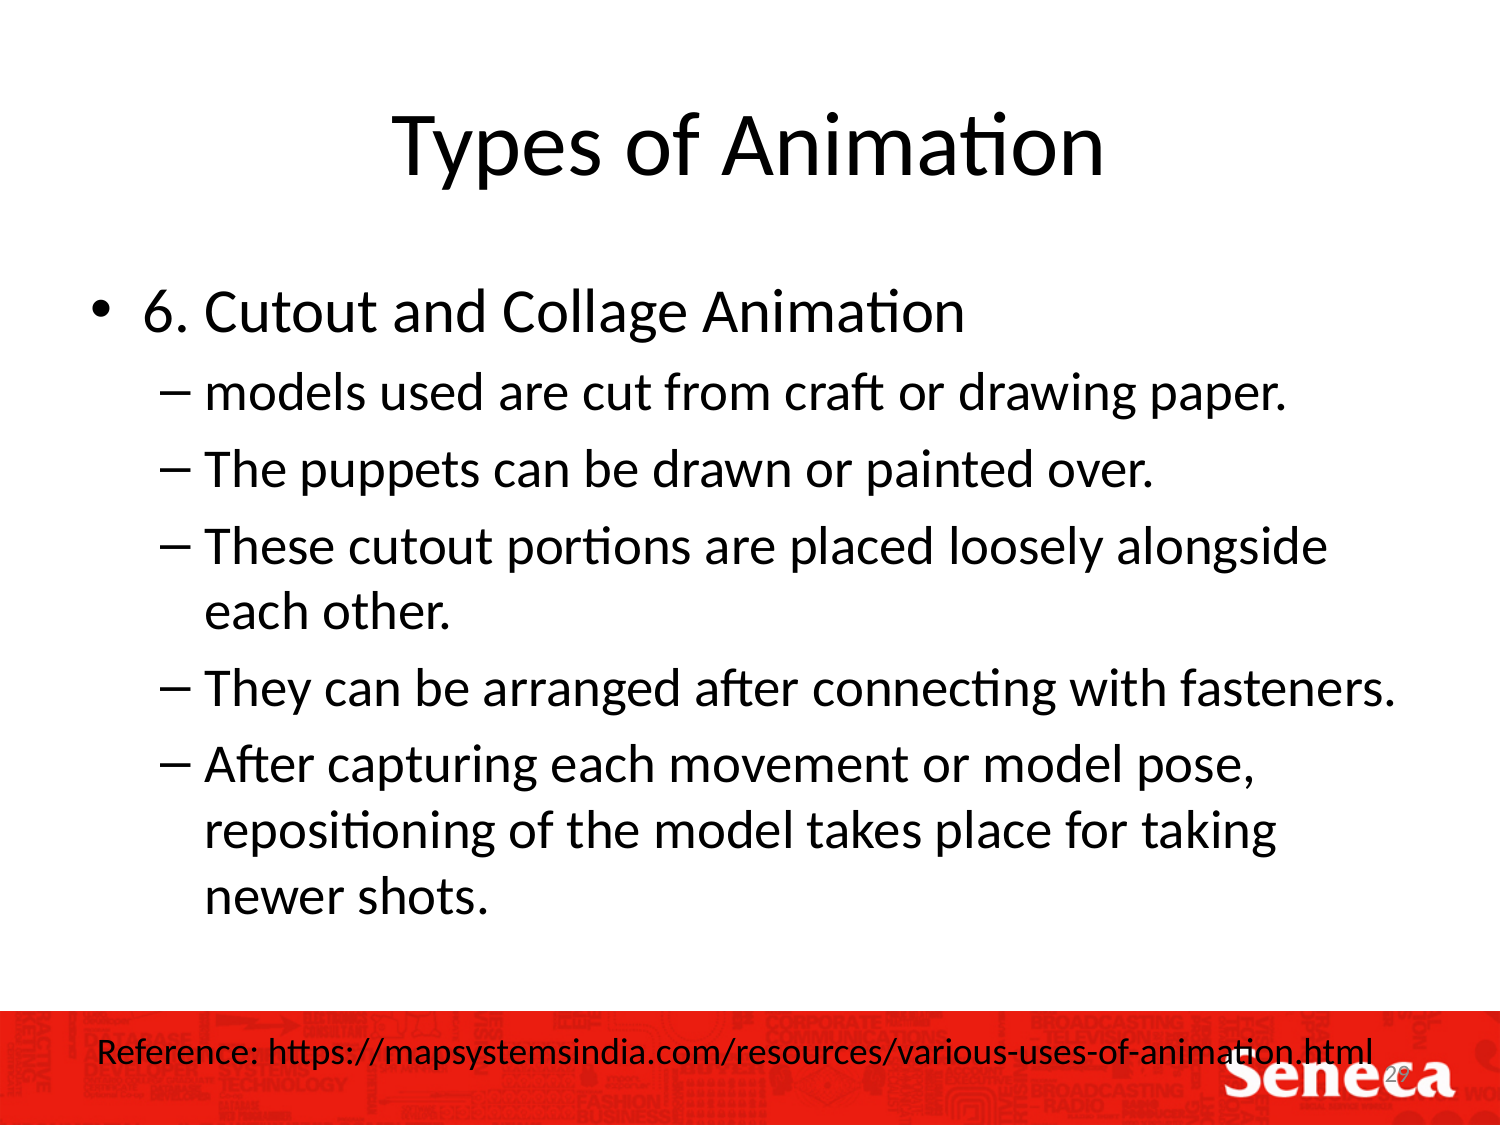

# Types of Animation
6. Cutout and Collage Animation
models used are cut from craft or drawing paper.
The puppets can be drawn or painted over.
These cutout portions are placed loosely alongside each other.
They can be arranged after connecting with fasteners.
After capturing each movement or model pose, repositioning of the model takes place for taking newer shots.
Reference: https://mapsystemsindia.com/resources/various-uses-of-animation.html
29